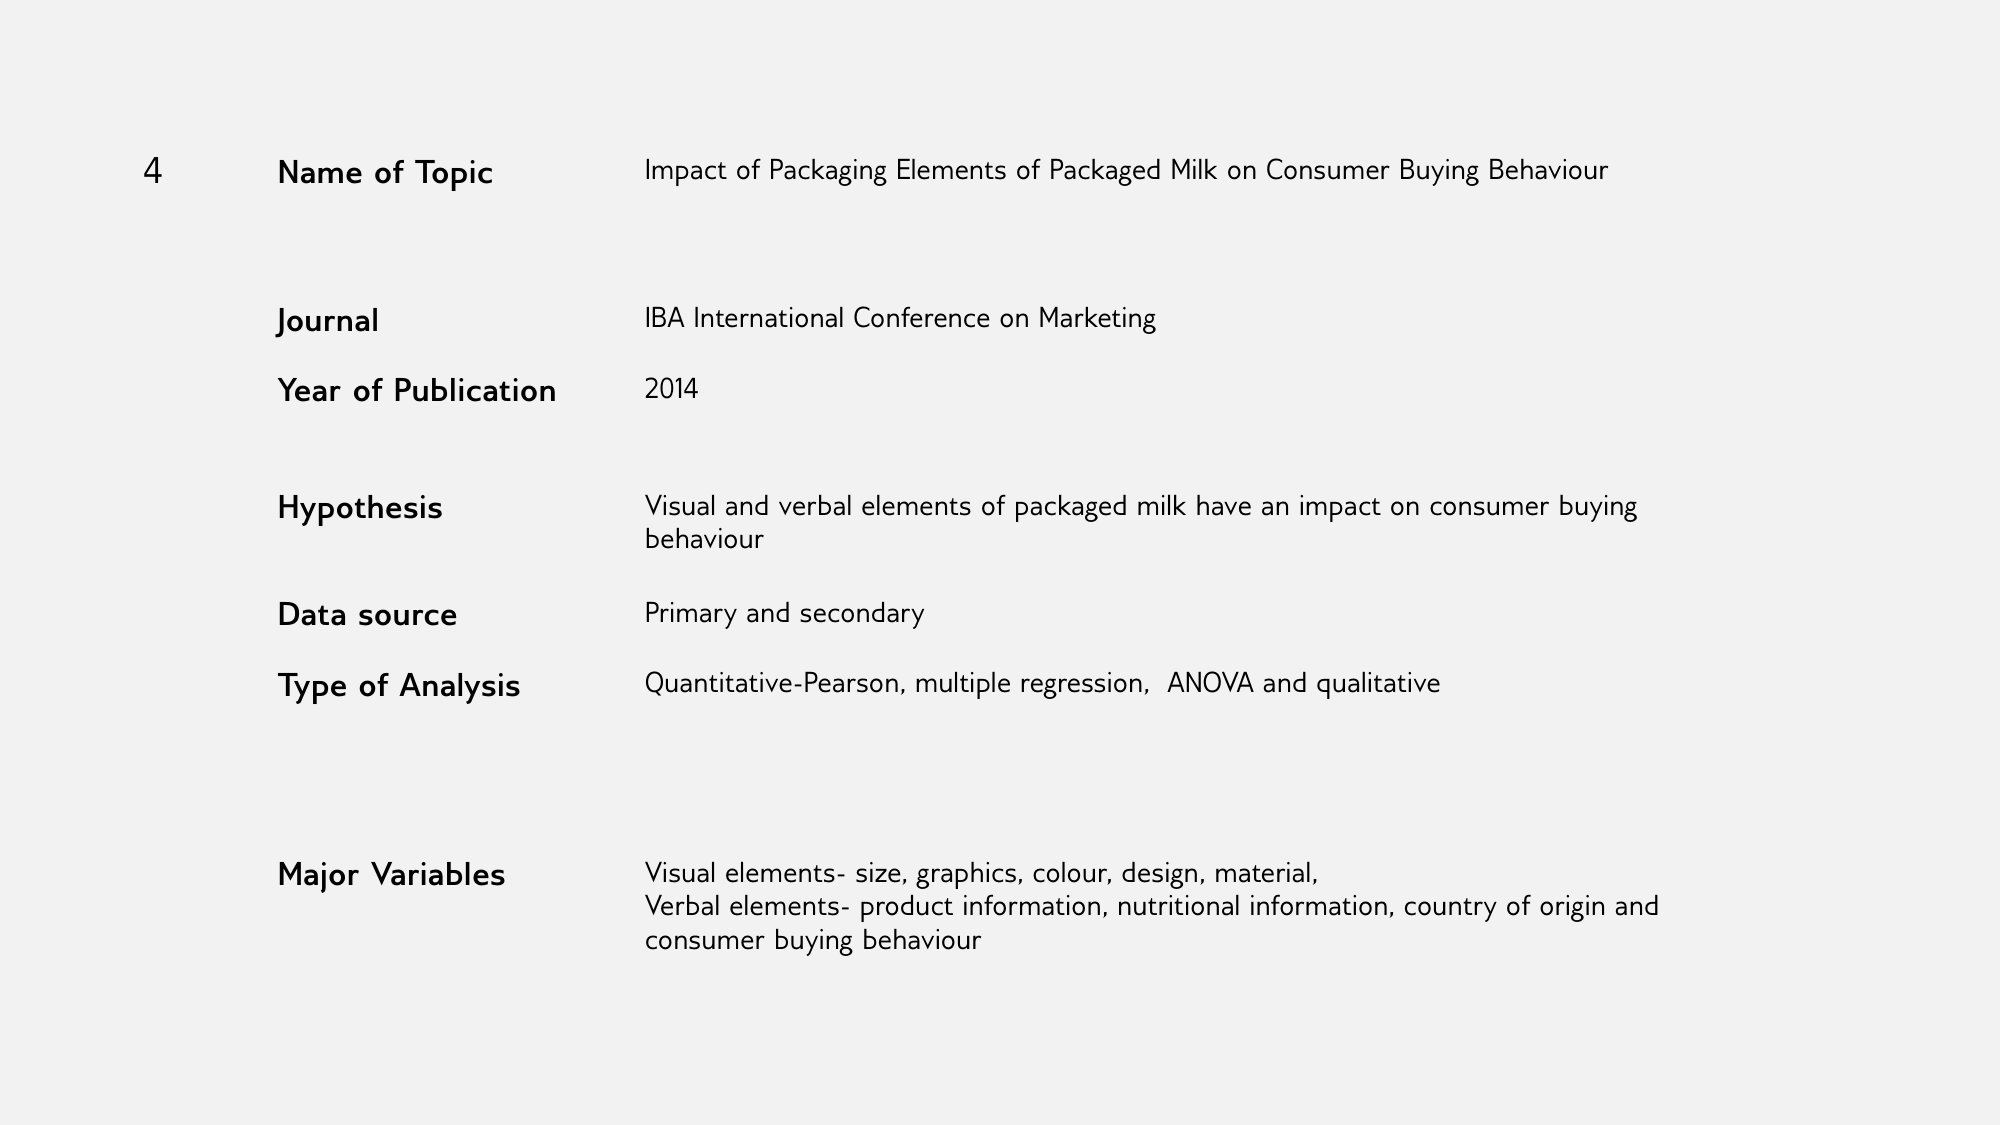

| Name of Topic | Impact of Packaging Elements of Packaged Milk on Consumer Buying Behaviour |
| --- | --- |
| Journal | IBA International Conference on Marketing |
| Year of Publication | 2014 |
| Hypothesis | Visual and verbal elements of packaged milk have an impact on consumer buying behaviour |
| Data source | Primary and secondary |
| Type of Analysis | Quantitative-Pearson, multiple regression, ANOVA and qualitative |
| Major Variables | Visual elements- size, graphics, colour, design, material, Verbal elements- product information, nutritional information, country of origin and consumer buying behaviour |
4